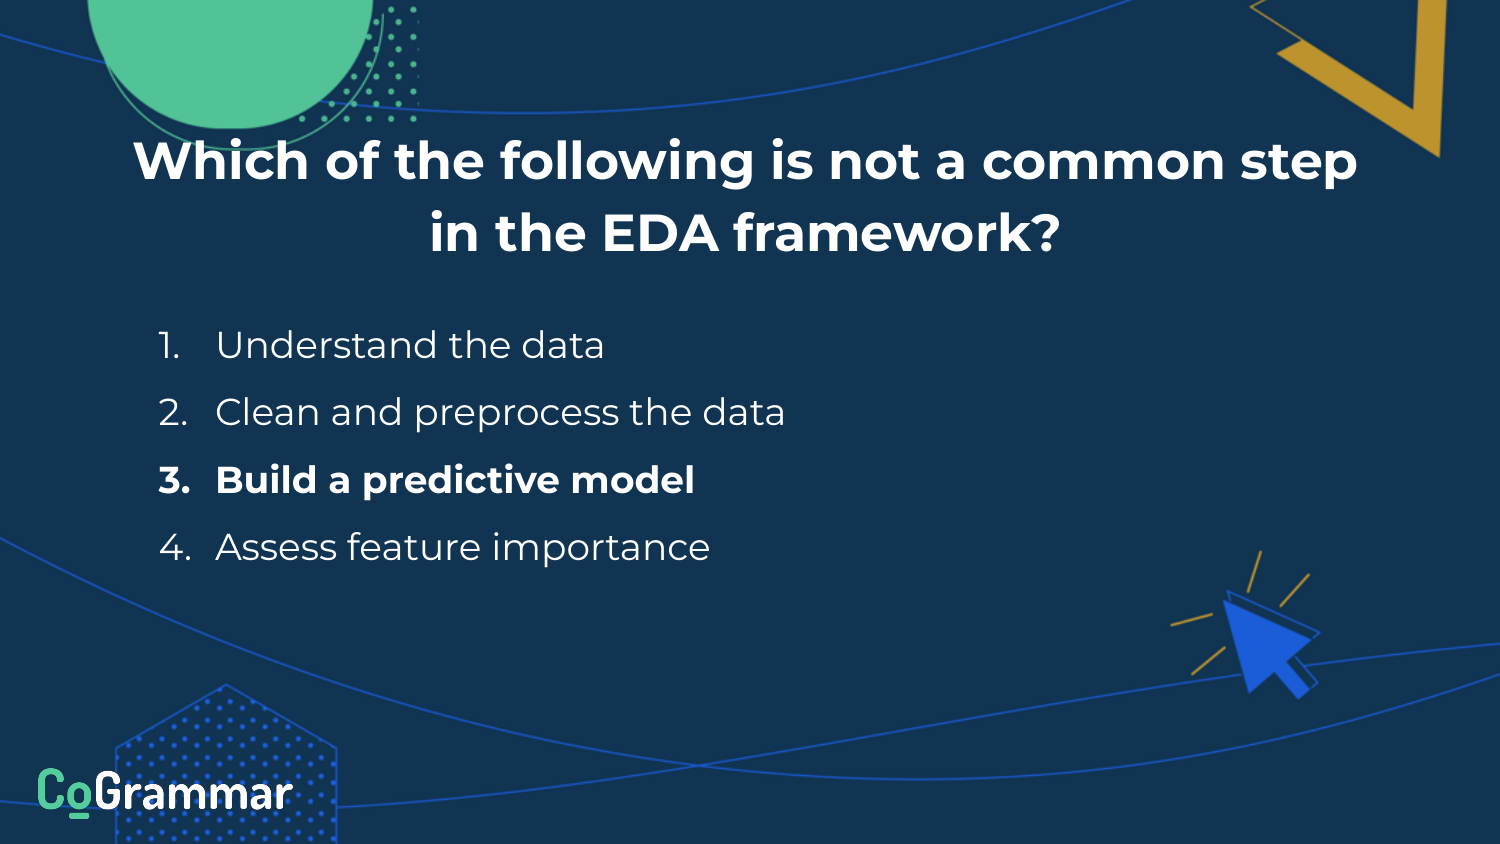

# Which of the following is not a common step in the EDA framework?

Understand the data
Clean and preprocess the data
Build a predictive model
Assess feature importance